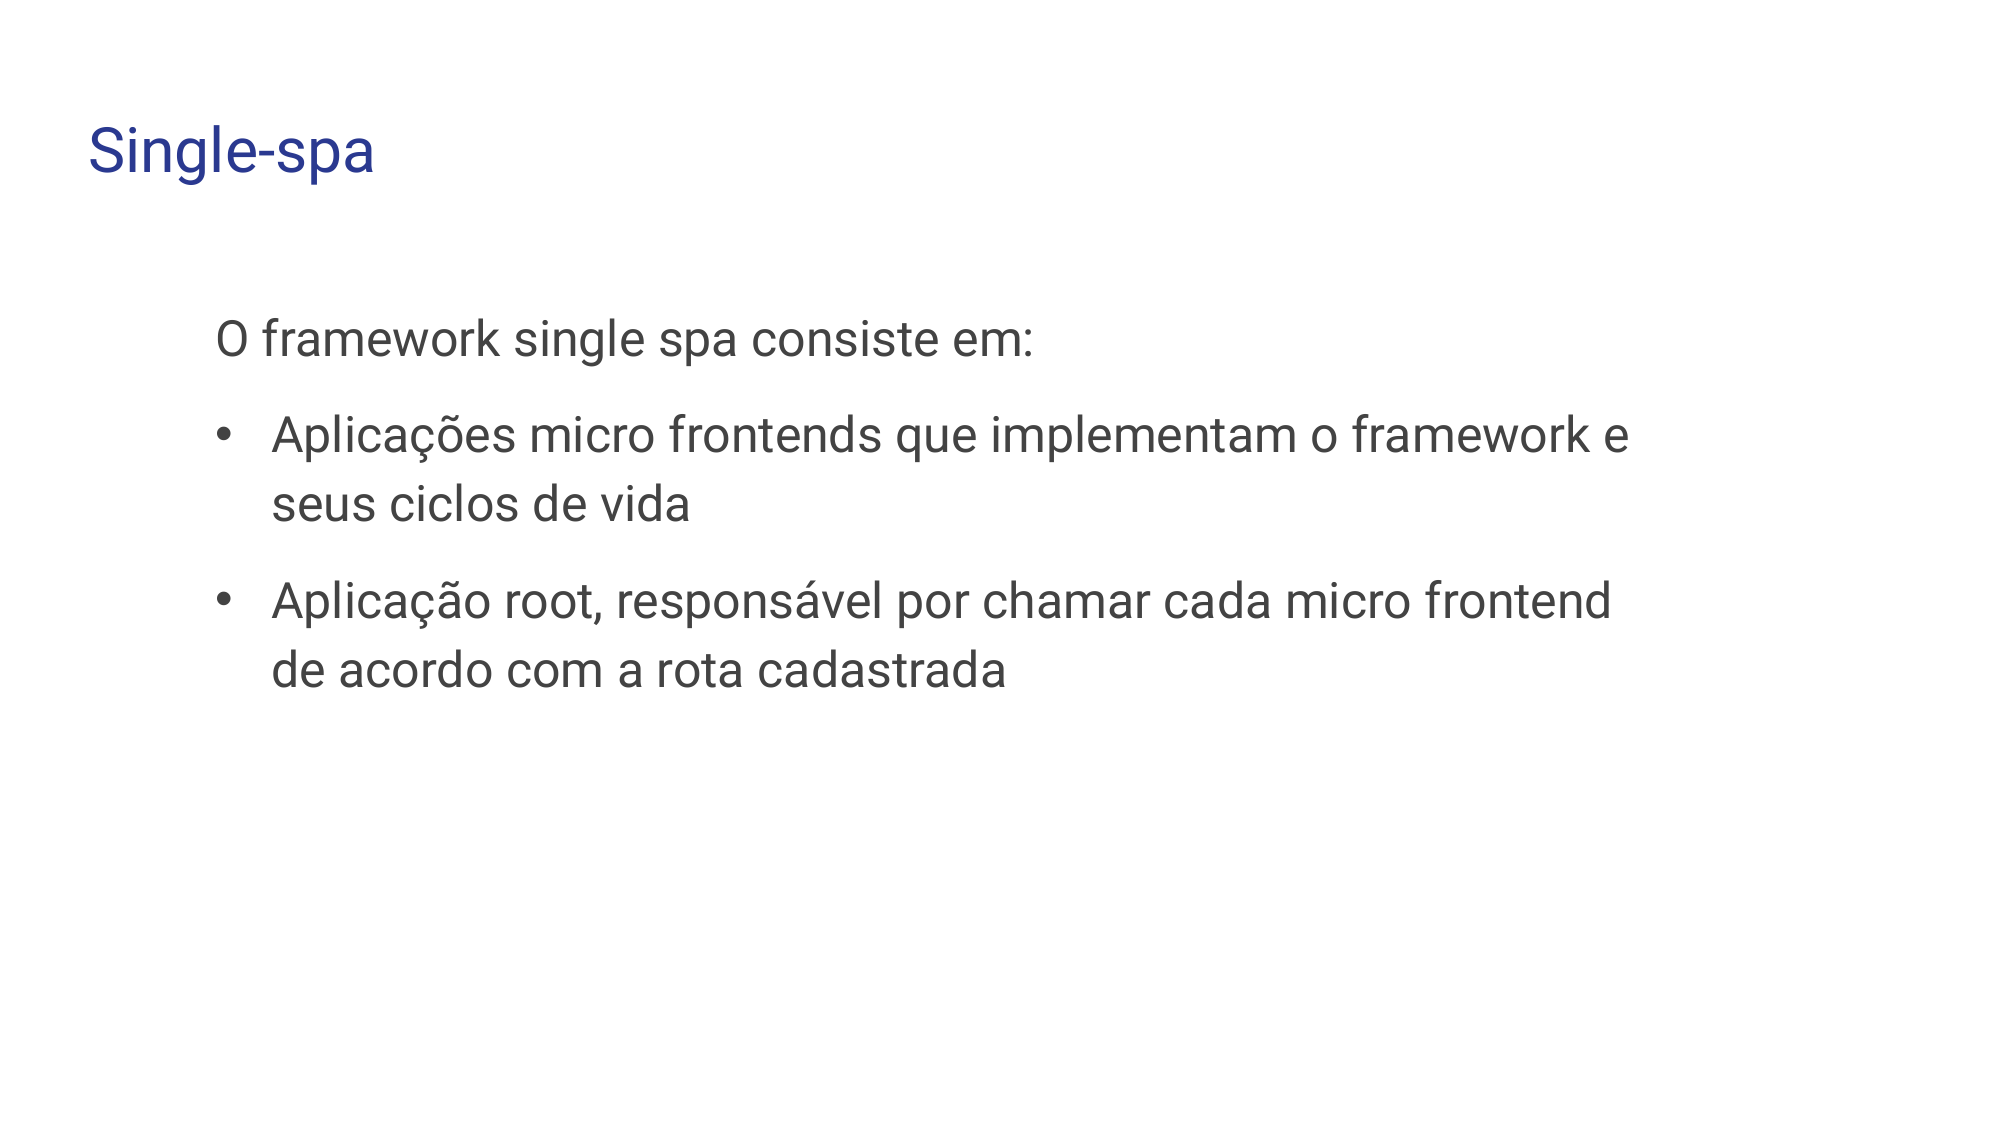

# Single-spa
O framework single spa consiste em:
Aplicações micro frontends que implementam o framework e seus ciclos de vida
Aplicação root, responsável por chamar cada micro frontend de acordo com a rota cadastrada